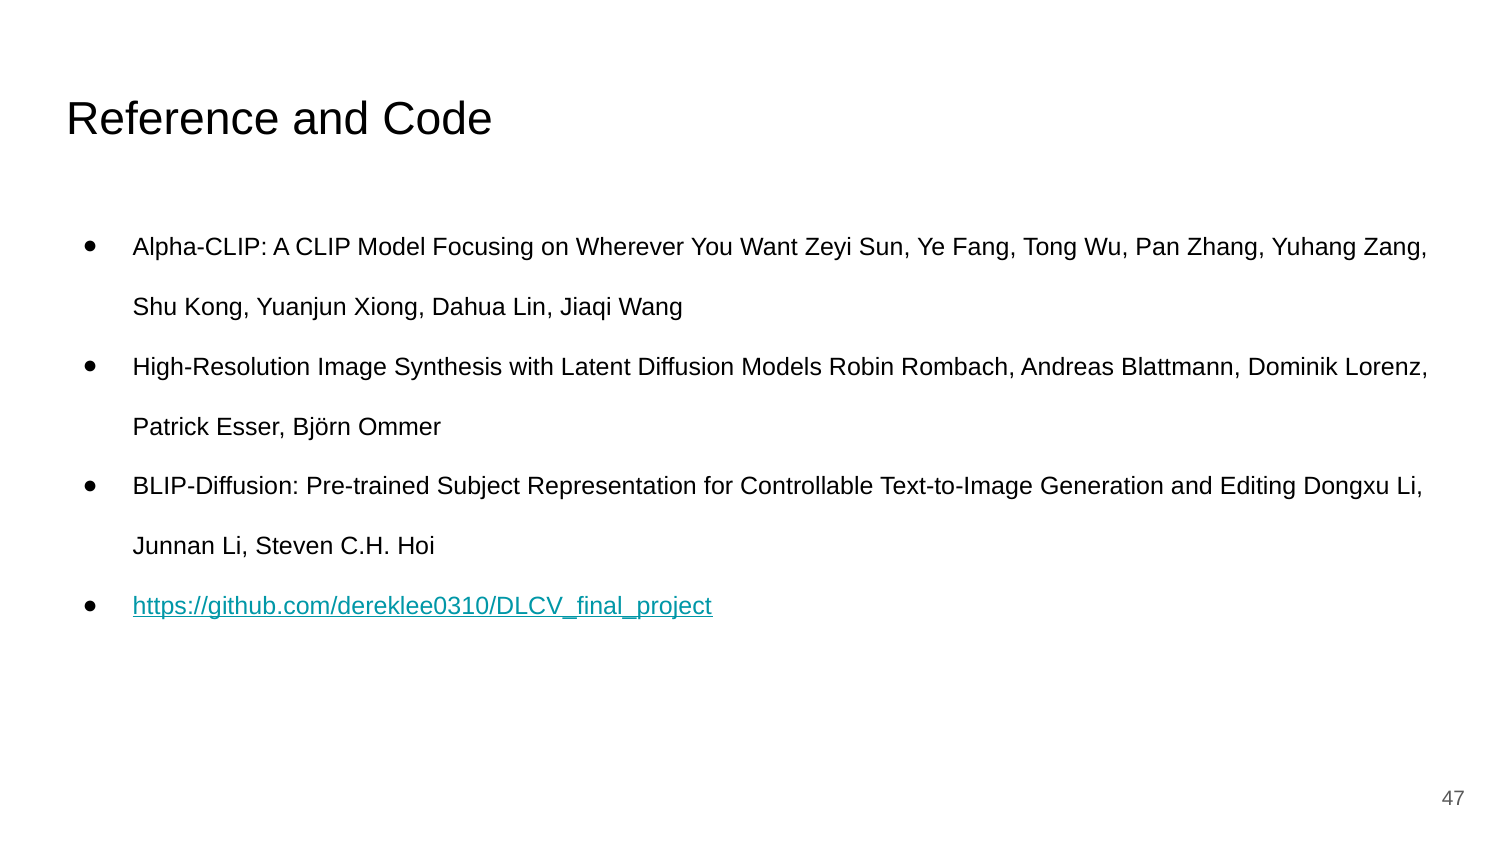

# Reference and Code
Alpha-CLIP: A CLIP Model Focusing on Wherever You Want Zeyi Sun, Ye Fang, Tong Wu, Pan Zhang, Yuhang Zang, Shu Kong, Yuanjun Xiong, Dahua Lin, Jiaqi Wang
High-Resolution Image Synthesis with Latent Diffusion Models Robin Rombach, Andreas Blattmann, Dominik Lorenz, Patrick Esser, Björn Ommer
BLIP-Diffusion: Pre-trained Subject Representation for Controllable Text-to-Image Generation and Editing Dongxu Li, Junnan Li, Steven C.H. Hoi
https://github.com/dereklee0310/DLCV_final_project
47